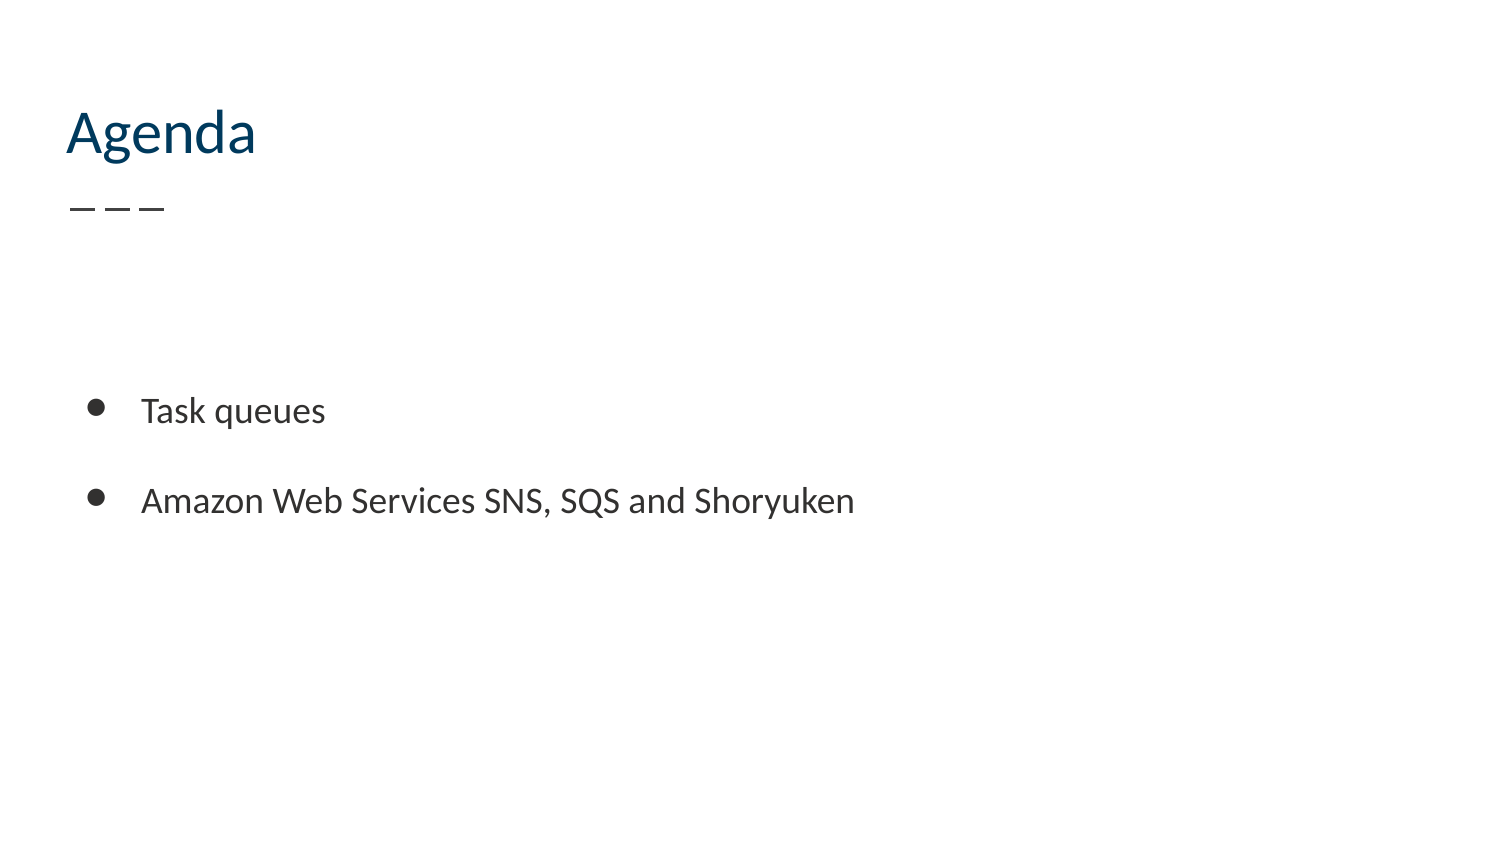

# Agenda
Task queues
Amazon Web Services SNS, SQS and Shoryuken